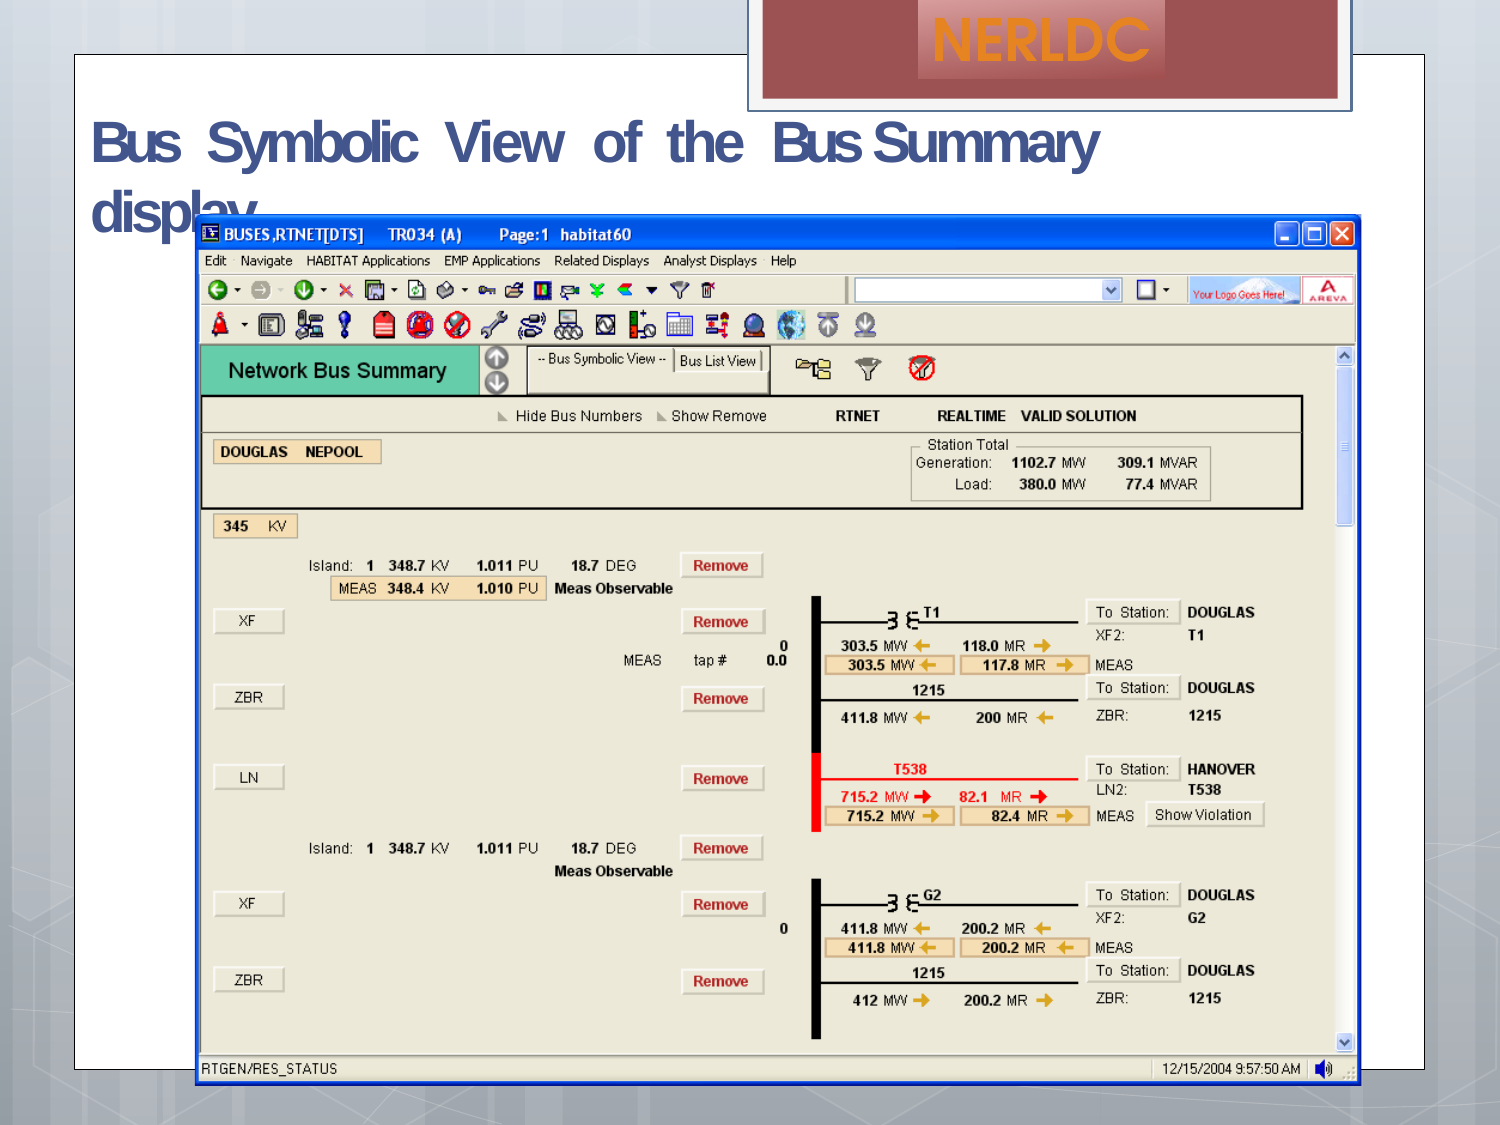

NERLDC
Bus	Symbolic	View	of	the	Bus Summary display